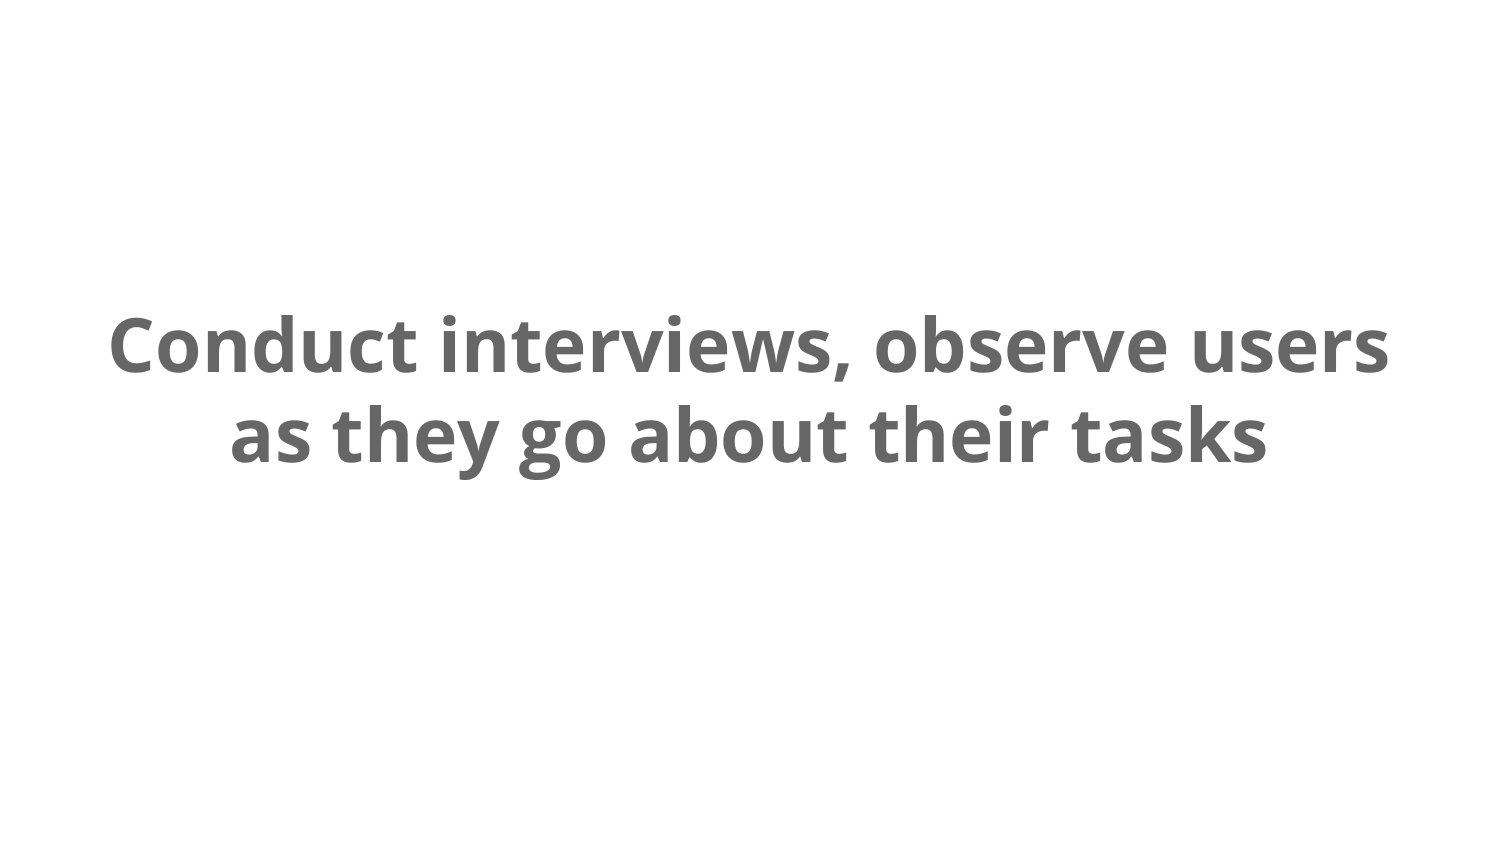

# Conduct interviews, observe users as they go about their tasks